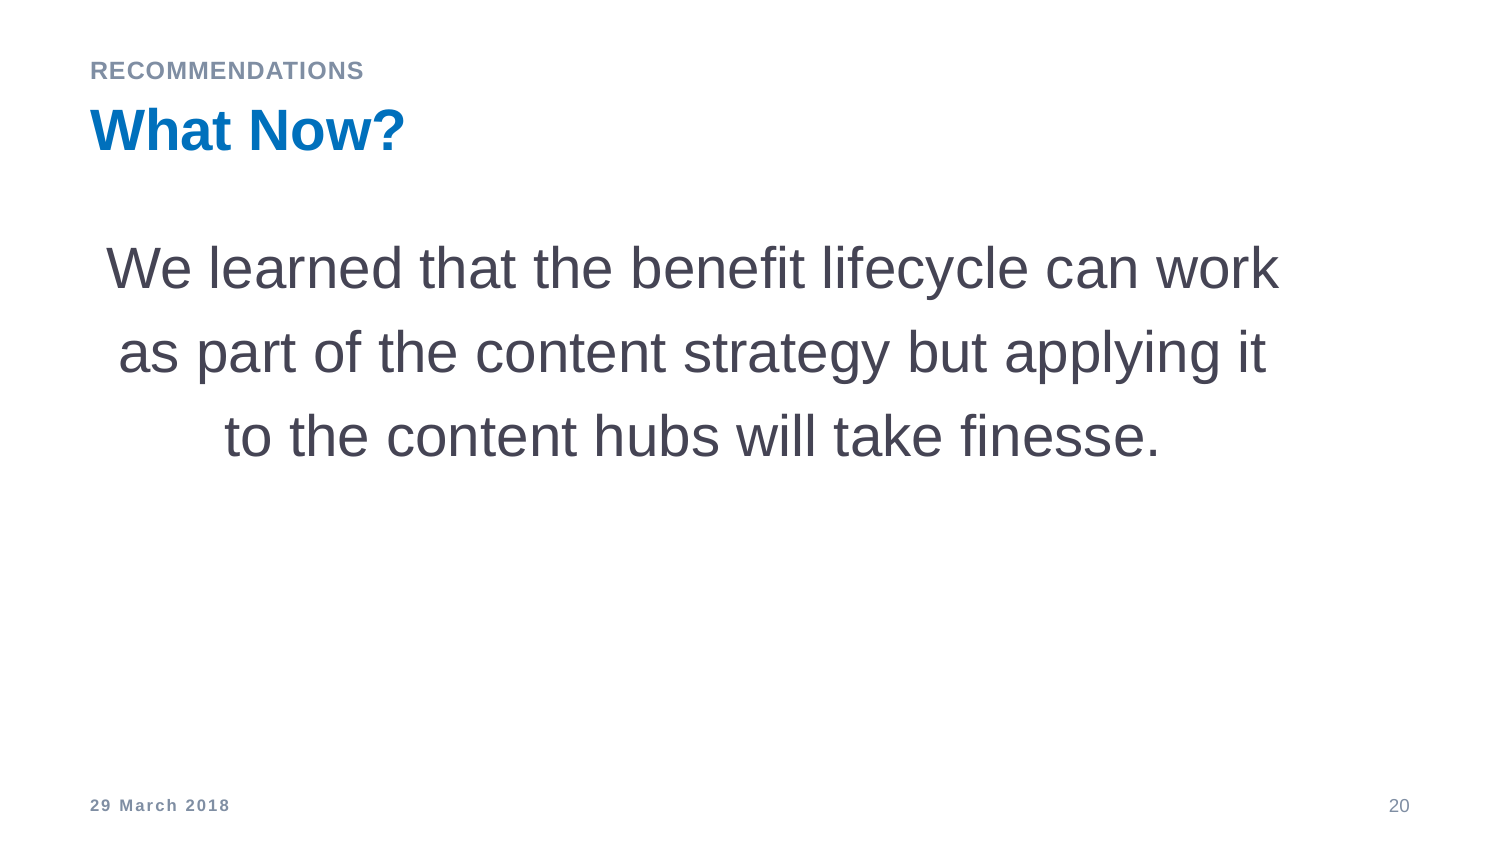

Recommendations
# What Now?
We learned that the benefit lifecycle can work as part of the content strategy but applying it to the content hubs will take finesse.
29 March 2018

20